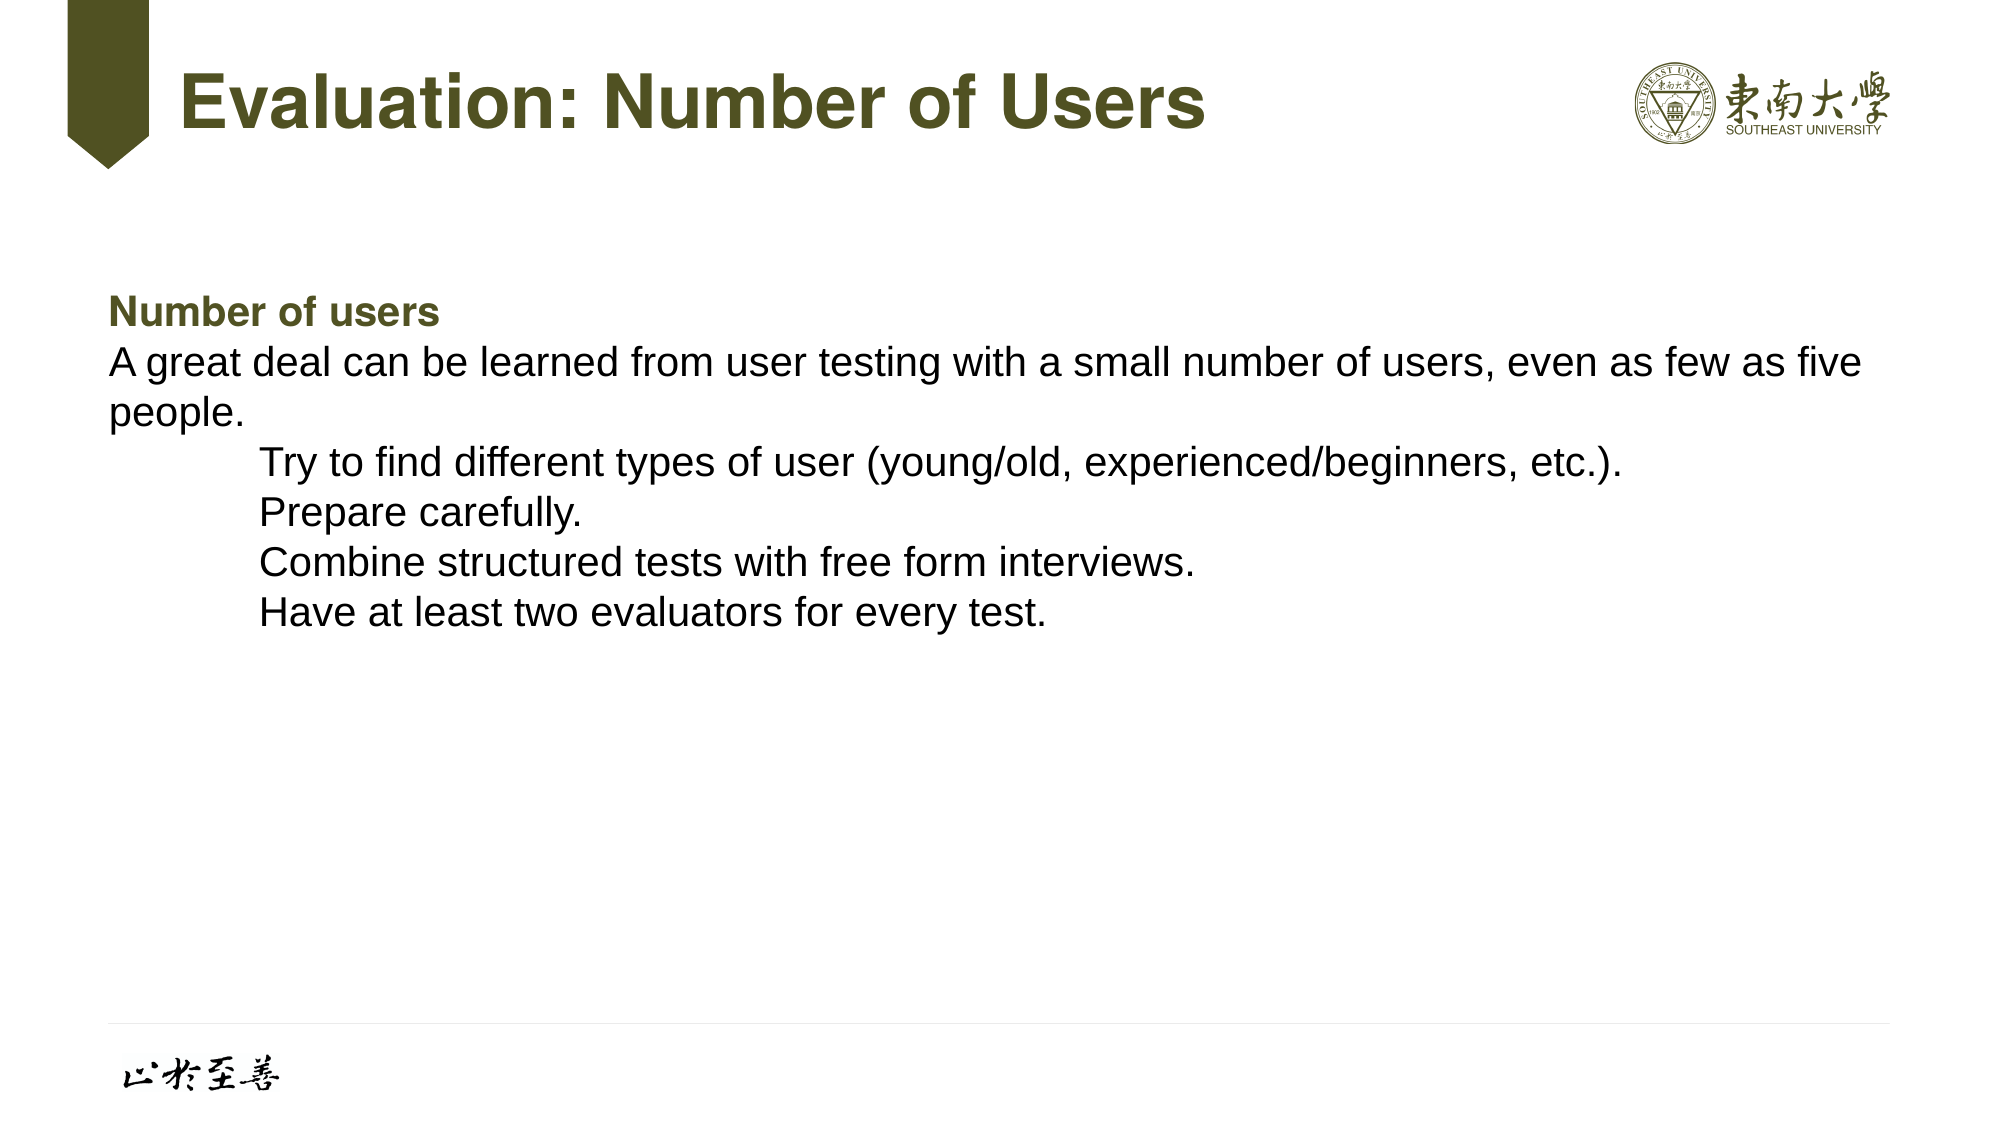

# Evaluation: Number of Users
Number of users
A great deal can be learned from user testing with a small number of users, even as few as five people.
	Try to find different types of user (young/old, experienced/beginners, etc.).
	Prepare carefully.
	Combine structured tests with free form interviews.
	Have at least two evaluators for every test.
74